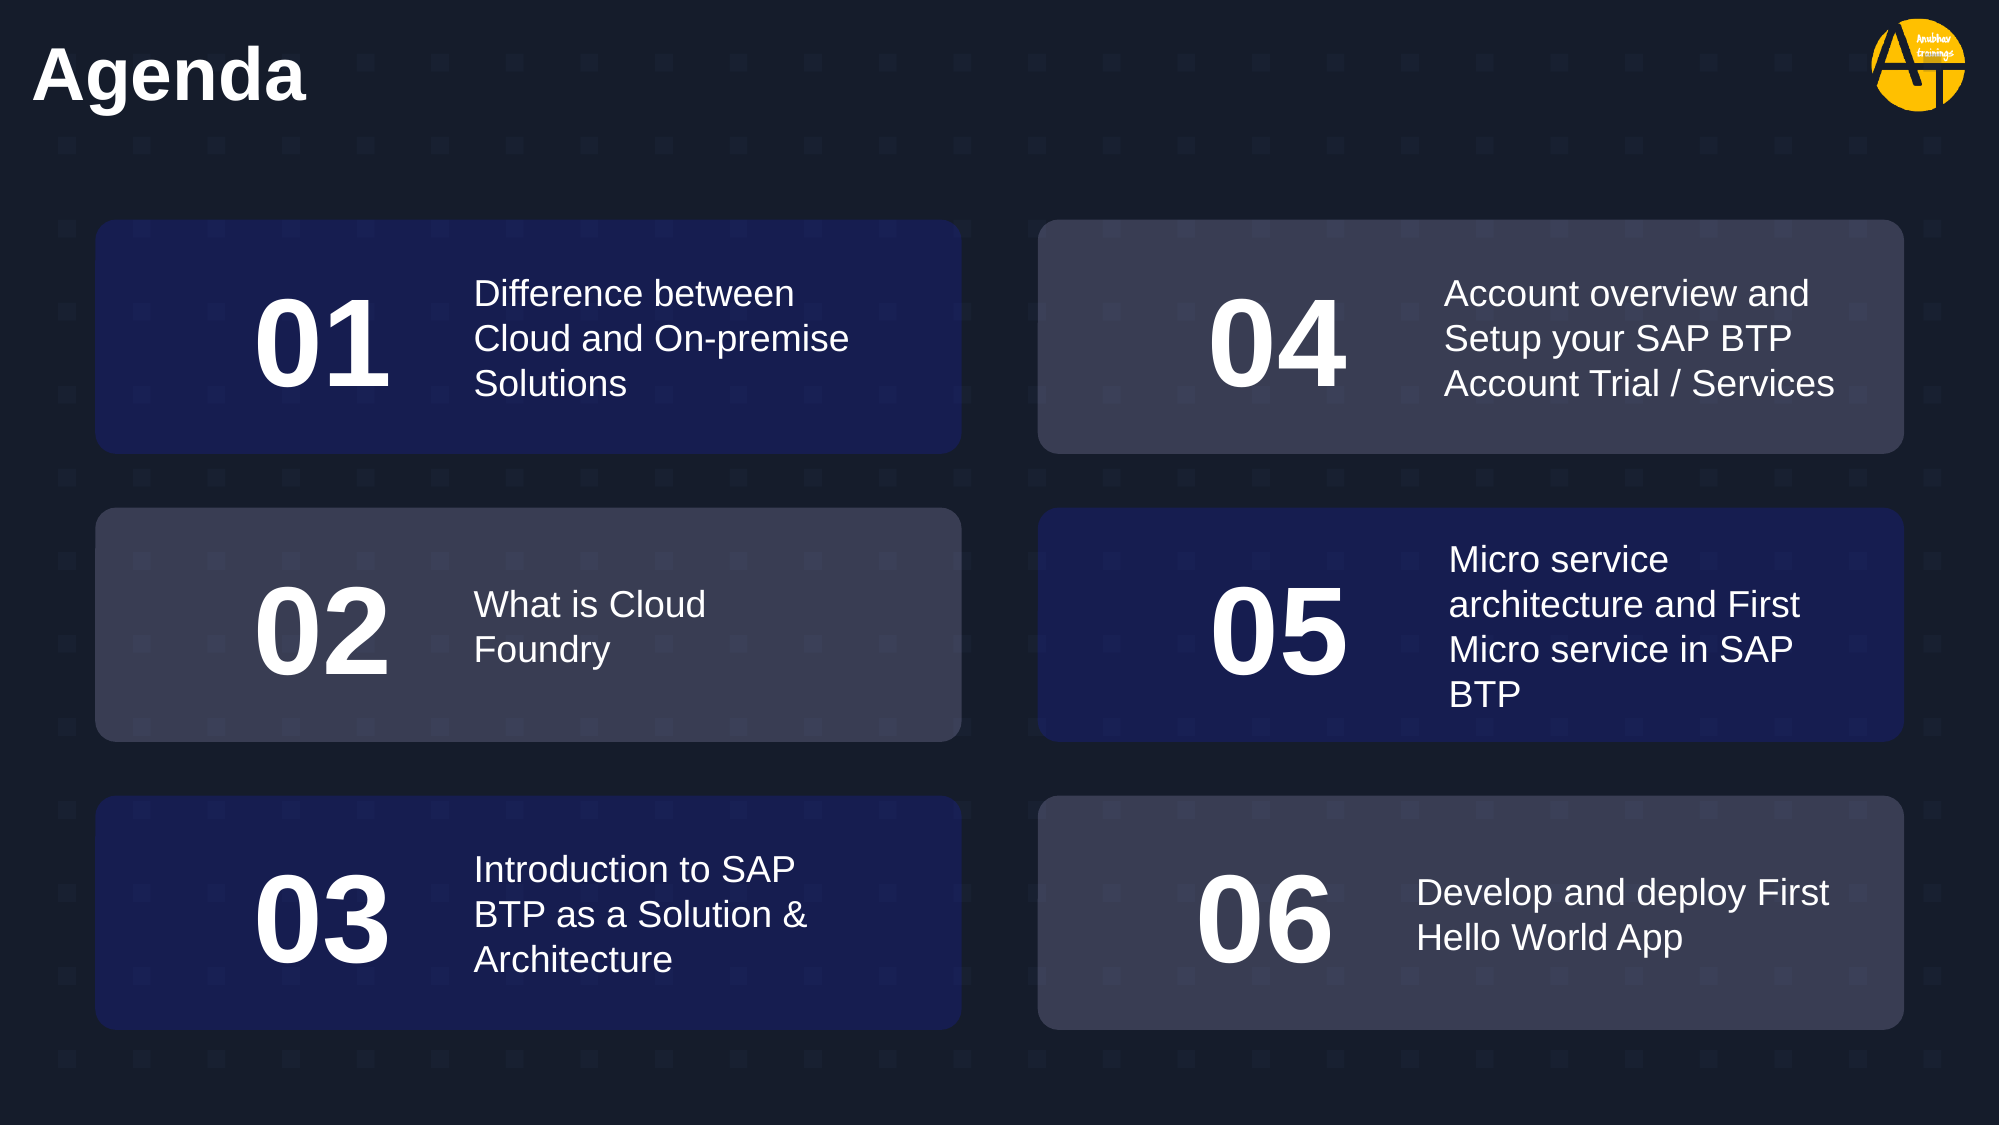

# Agenda

01
Difference between Cloud and On-premise Solutions
04
Account overview and Setup your SAP BTP Account Trial / Services

02
What is Cloud Foundry
05
Micro service architecture and First Micro service in SAP BTP

03
Introduction to SAP BTP as a Solution & Architecture
06
Develop and deploy First Hello World App